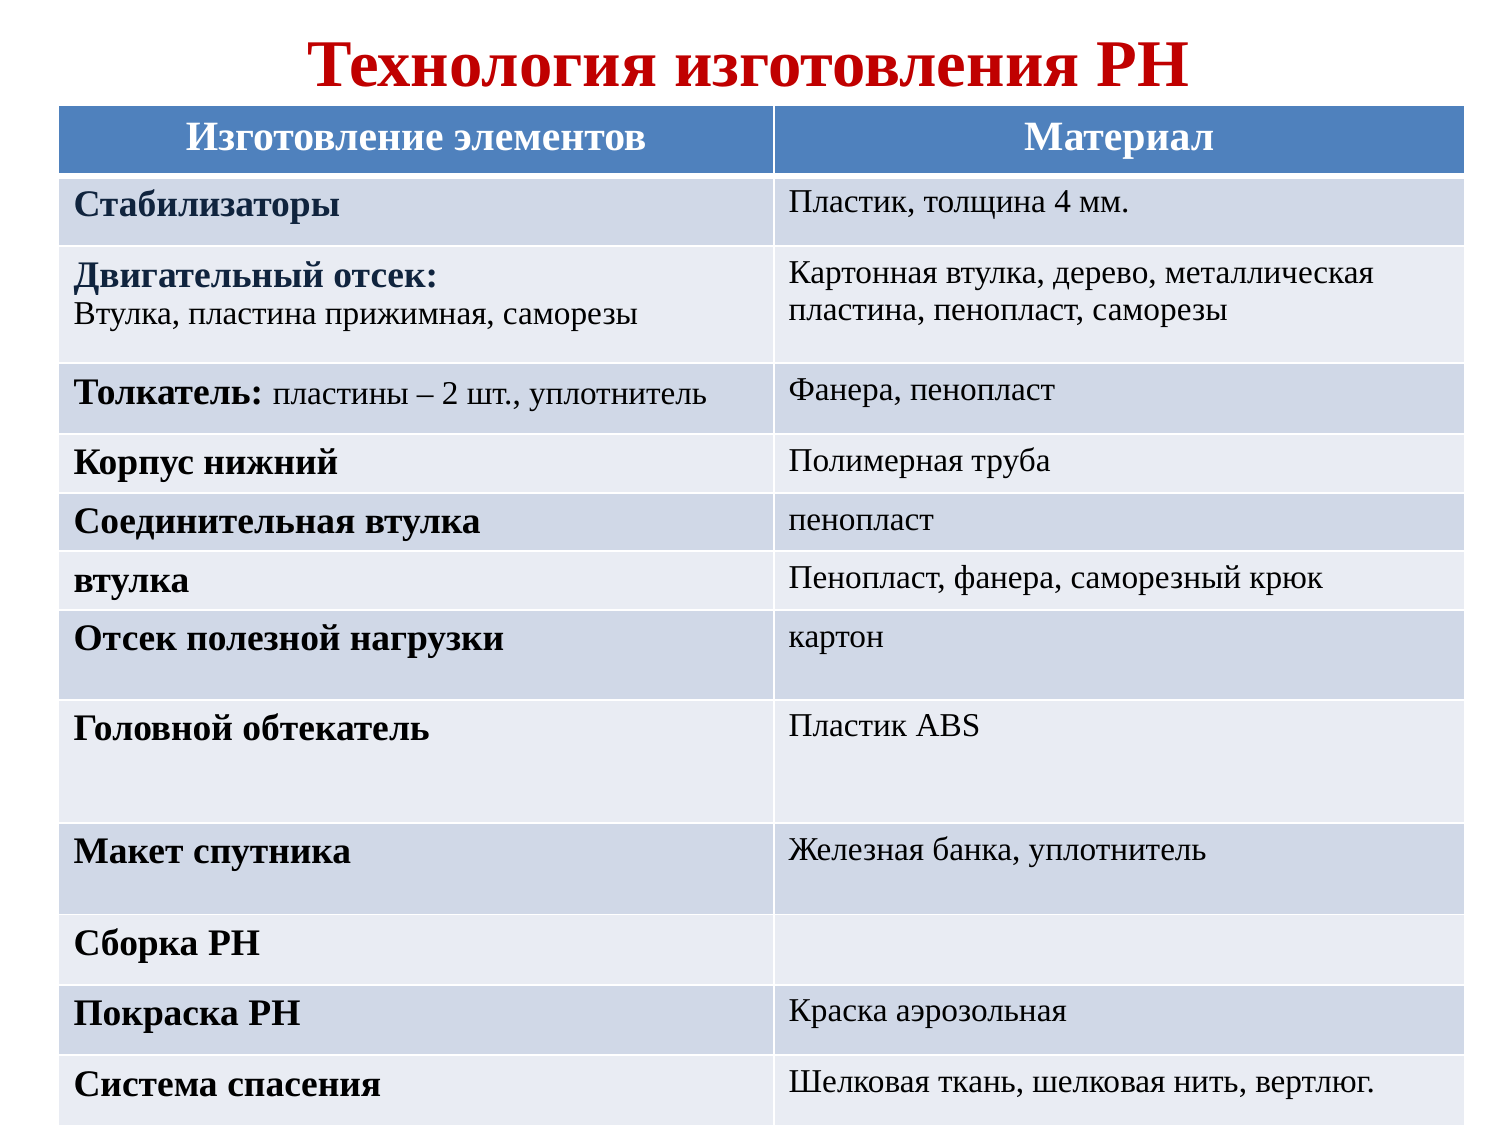

# Технология изготовления РН
| Изготовление элементов | Материал |
| --- | --- |
| Стабилизаторы | Пластик, толщина 4 мм. |
| Двигательный отсек: Втулка, пластина прижимная, саморезы | Картонная втулка, дерево, металлическая пластина, пенопласт, саморезы |
| Толкатель: пластины – 2 шт., уплотнитель | Фанера, пенопласт |
| Корпус нижний | Полимерная труба |
| Соединительная втулка | пенопласт |
| втулка | Пенопласт, фанера, саморезный крюк |
| Отсек полезной нагрузки | картон |
| Головной обтекатель | Пластик ABS |
| Макет спутника | Железная банка, уплотнитель |
| Сборка РН |  |
| Покраска РН | Краска аэрозольная |
| Система спасения | Шелковая ткань, шелковая нить, вертлюг. |